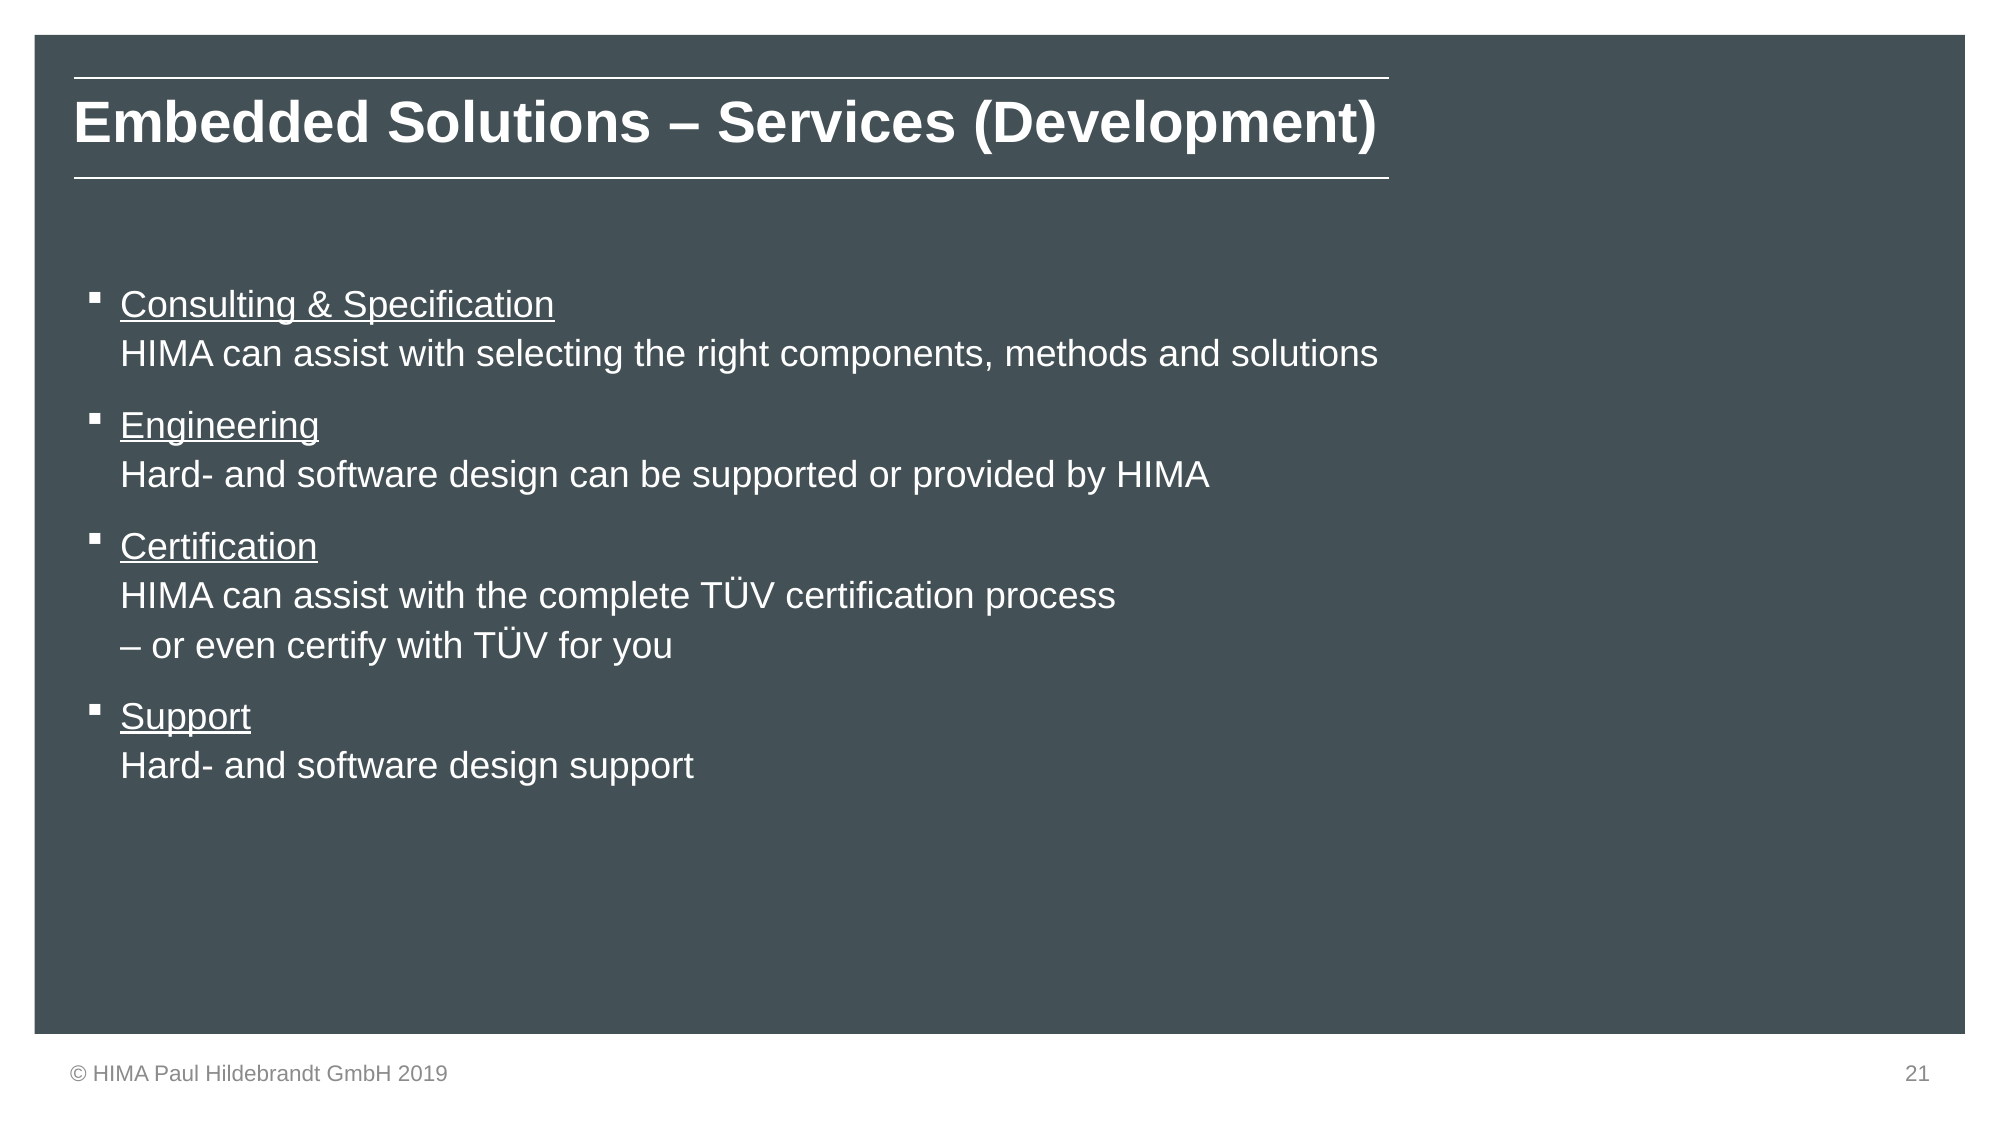

| Embedded Solutions – Services (Development) |
| --- |
Consulting & Specification
HIMA can assist with selecting the right components, methods and solutions
Engineering
Hard- and software design can be supported or provided by HIMA
Certification
HIMA can assist with the complete TÜV certification process
– or even certify with TÜV for you
Support
Hard- and software design support

© HIMA Paul Hildebrandt GmbH 2019
21